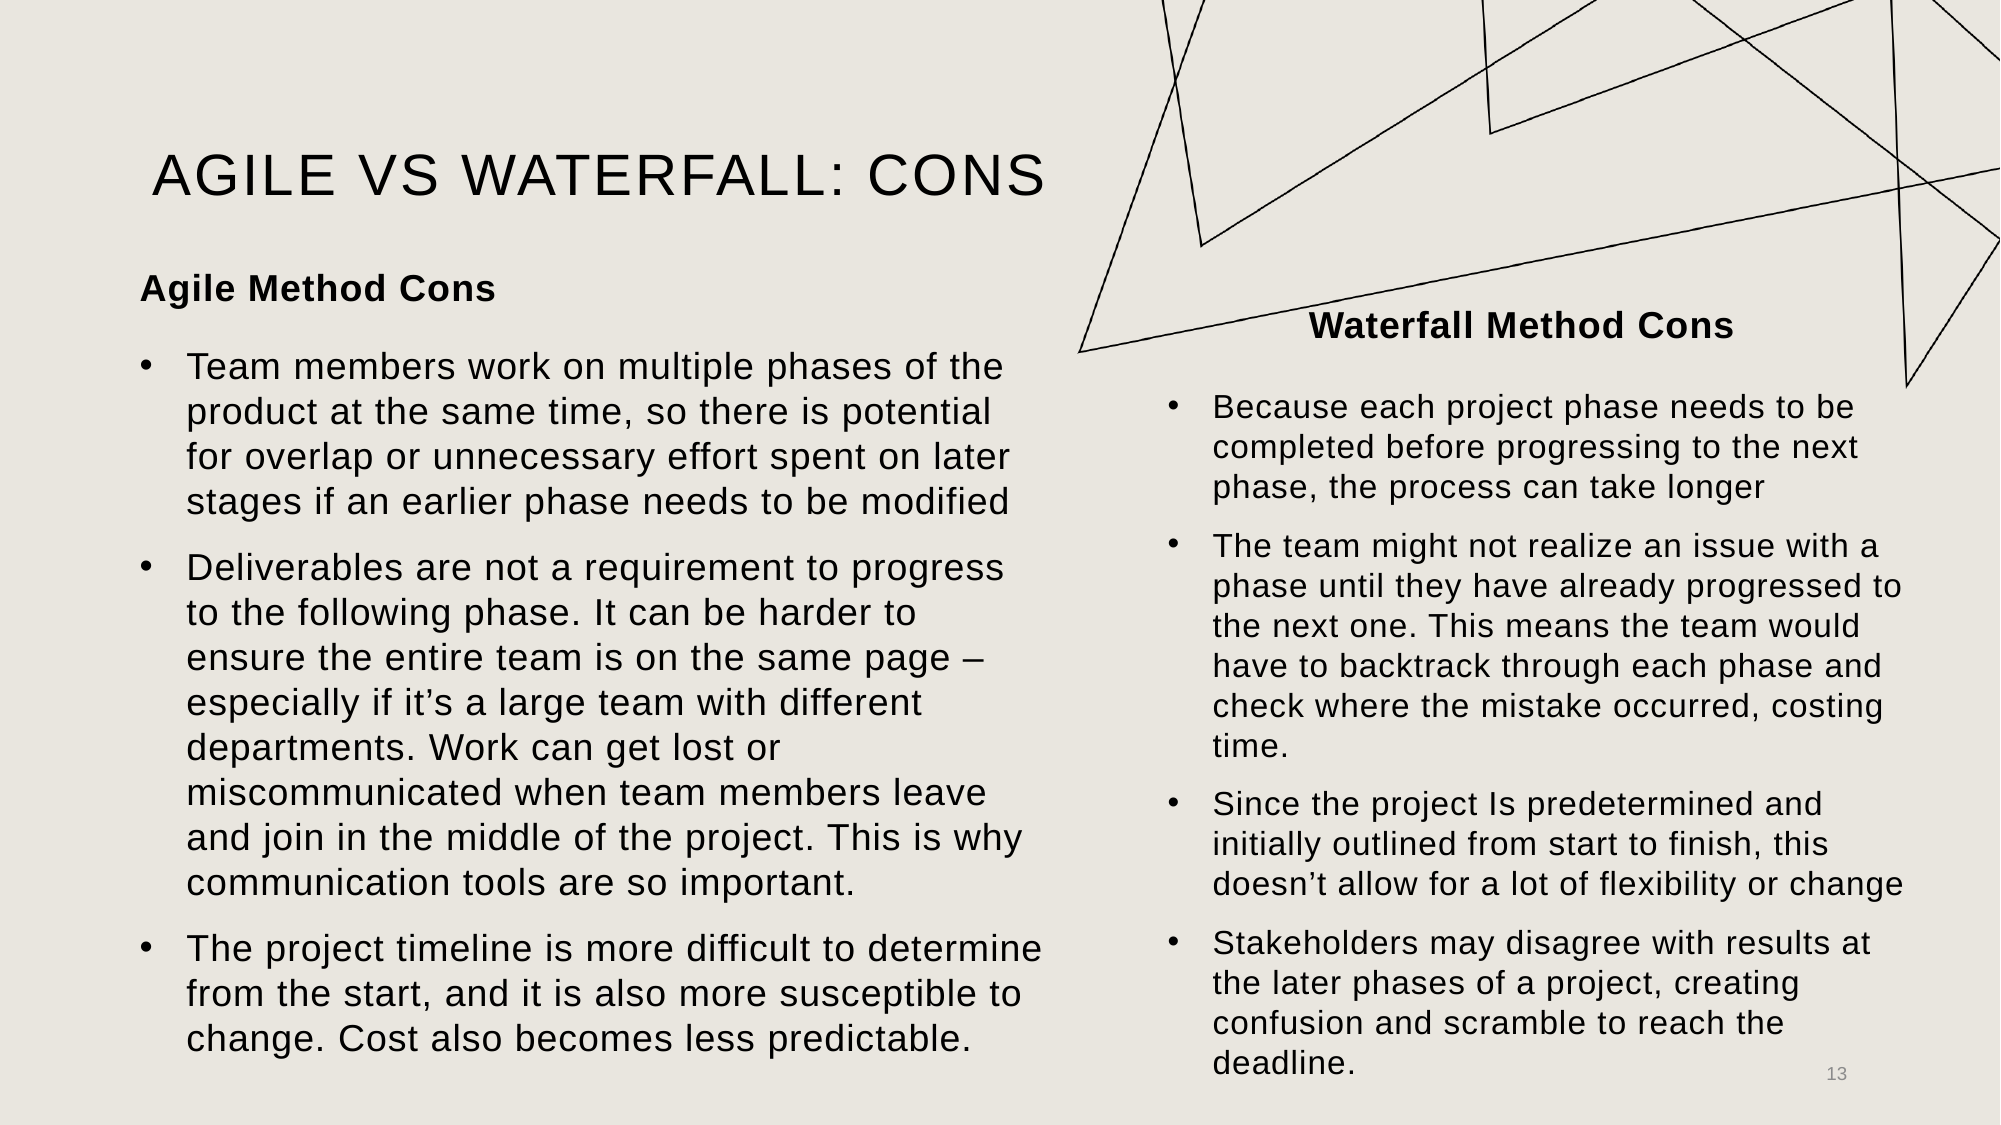

# Agile vs Waterfall: COns
Agile Method Cons
Waterfall Method Cons
Team members work on multiple phases of the product at the same time, so there is potential for overlap or unnecessary effort spent on later stages if an earlier phase needs to be modified
Deliverables are not a requirement to progress to the following phase. It can be harder to ensure the entire team is on the same page – especially if it’s a large team with different departments. Work can get lost or miscommunicated when team members leave and join in the middle of the project. This is why communication tools are so important.
The project timeline is more difficult to determine from the start, and it is also more susceptible to change. Cost also becomes less predictable.

Because each project phase needs to be completed before progressing to the next phase, the process can take longer
The team might not realize an issue with a phase until they have already progressed to the next one. This means the team would have to backtrack through each phase and check where the mistake occurred, costing time.
Since the project Is predetermined and initially outlined from start to finish, this doesn’t allow for a lot of flexibility or change
Stakeholders may disagree with results at the later phases of a project, creating confusion and scramble to reach the deadline.

13